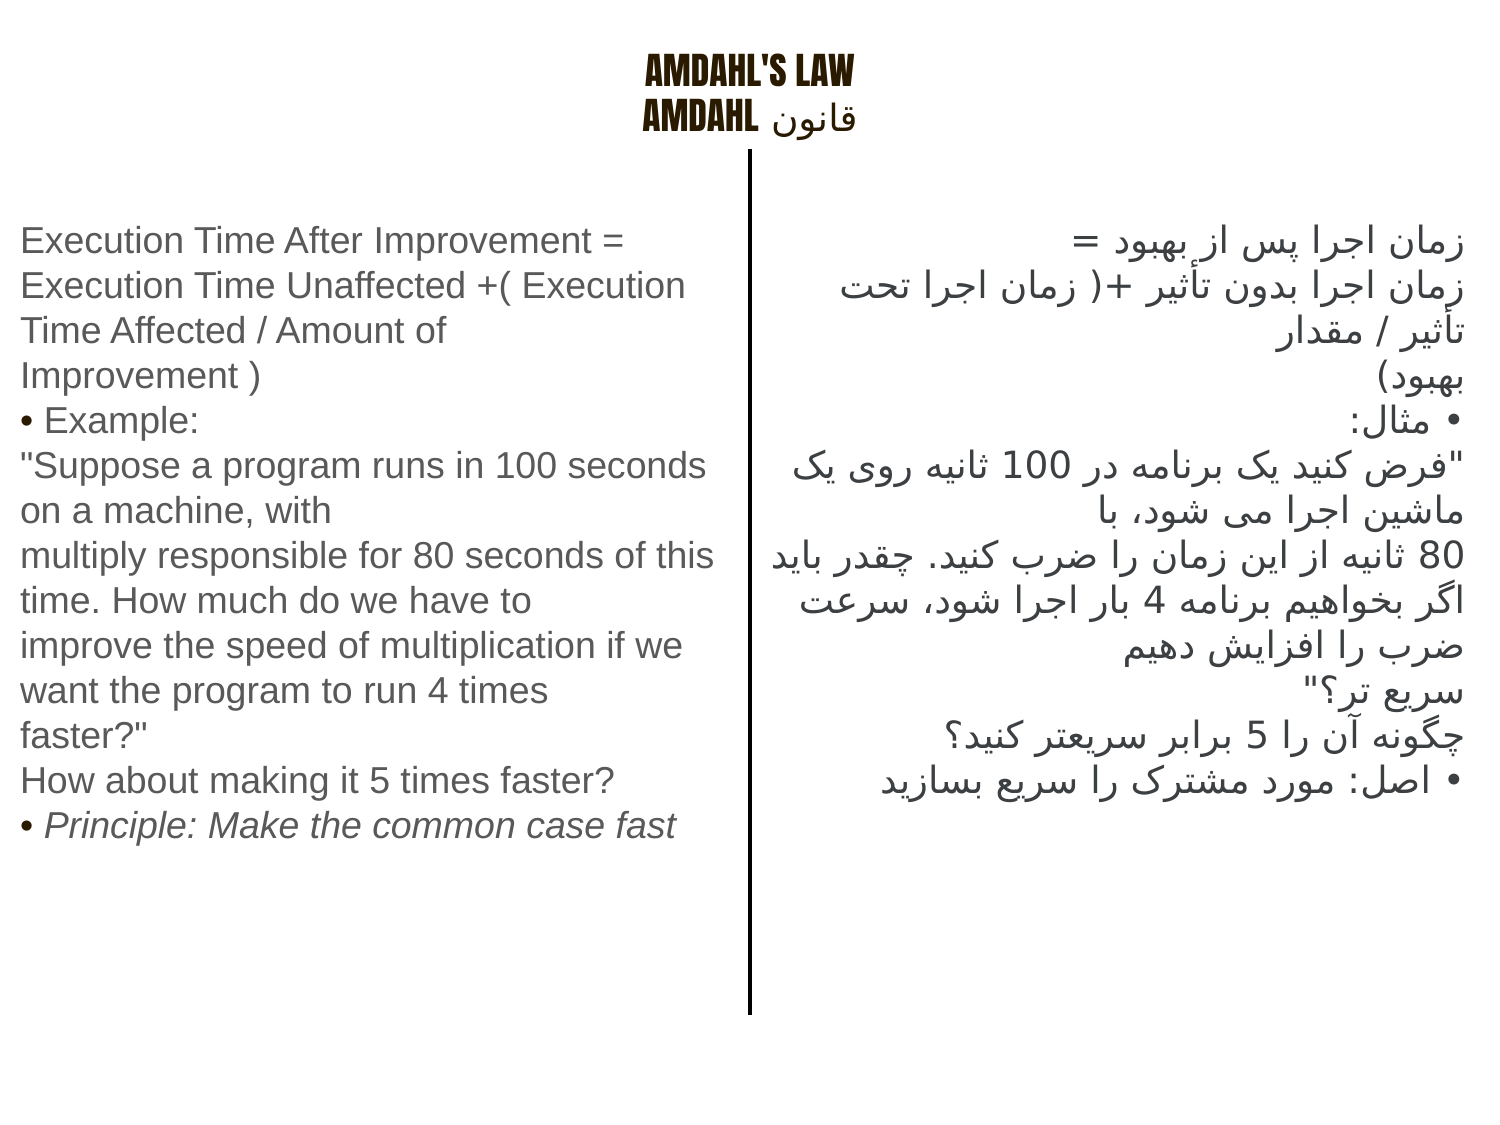

AMDAHL'S LAW
قانون AMDAHL
Execution Time After Improvement =
Execution Time Unaffected +( Execution Time Affected / Amount of
Improvement )
• Example:
"Suppose a program runs in 100 seconds on a machine, with
multiply responsible for 80 seconds of this time. How much do we have to
improve the speed of multiplication if we want the program to run 4 times
faster?"
How about making it 5 times faster?
• Principle: Make the common case fast
زمان اجرا پس از بهبود =
زمان اجرا بدون تأثیر +( زمان اجرا تحت تأثیر / مقدار
بهبود)
• مثال:
"فرض کنید یک برنامه در 100 ثانیه روی یک ماشین اجرا می شود، با
80 ثانیه از این زمان را ضرب کنید. چقدر باید
اگر بخواهیم برنامه 4 بار اجرا شود، سرعت ضرب را افزایش دهیم
سریع تر؟"
چگونه آن را 5 برابر سریعتر کنید؟
• اصل: مورد مشترک را سریع بسازید